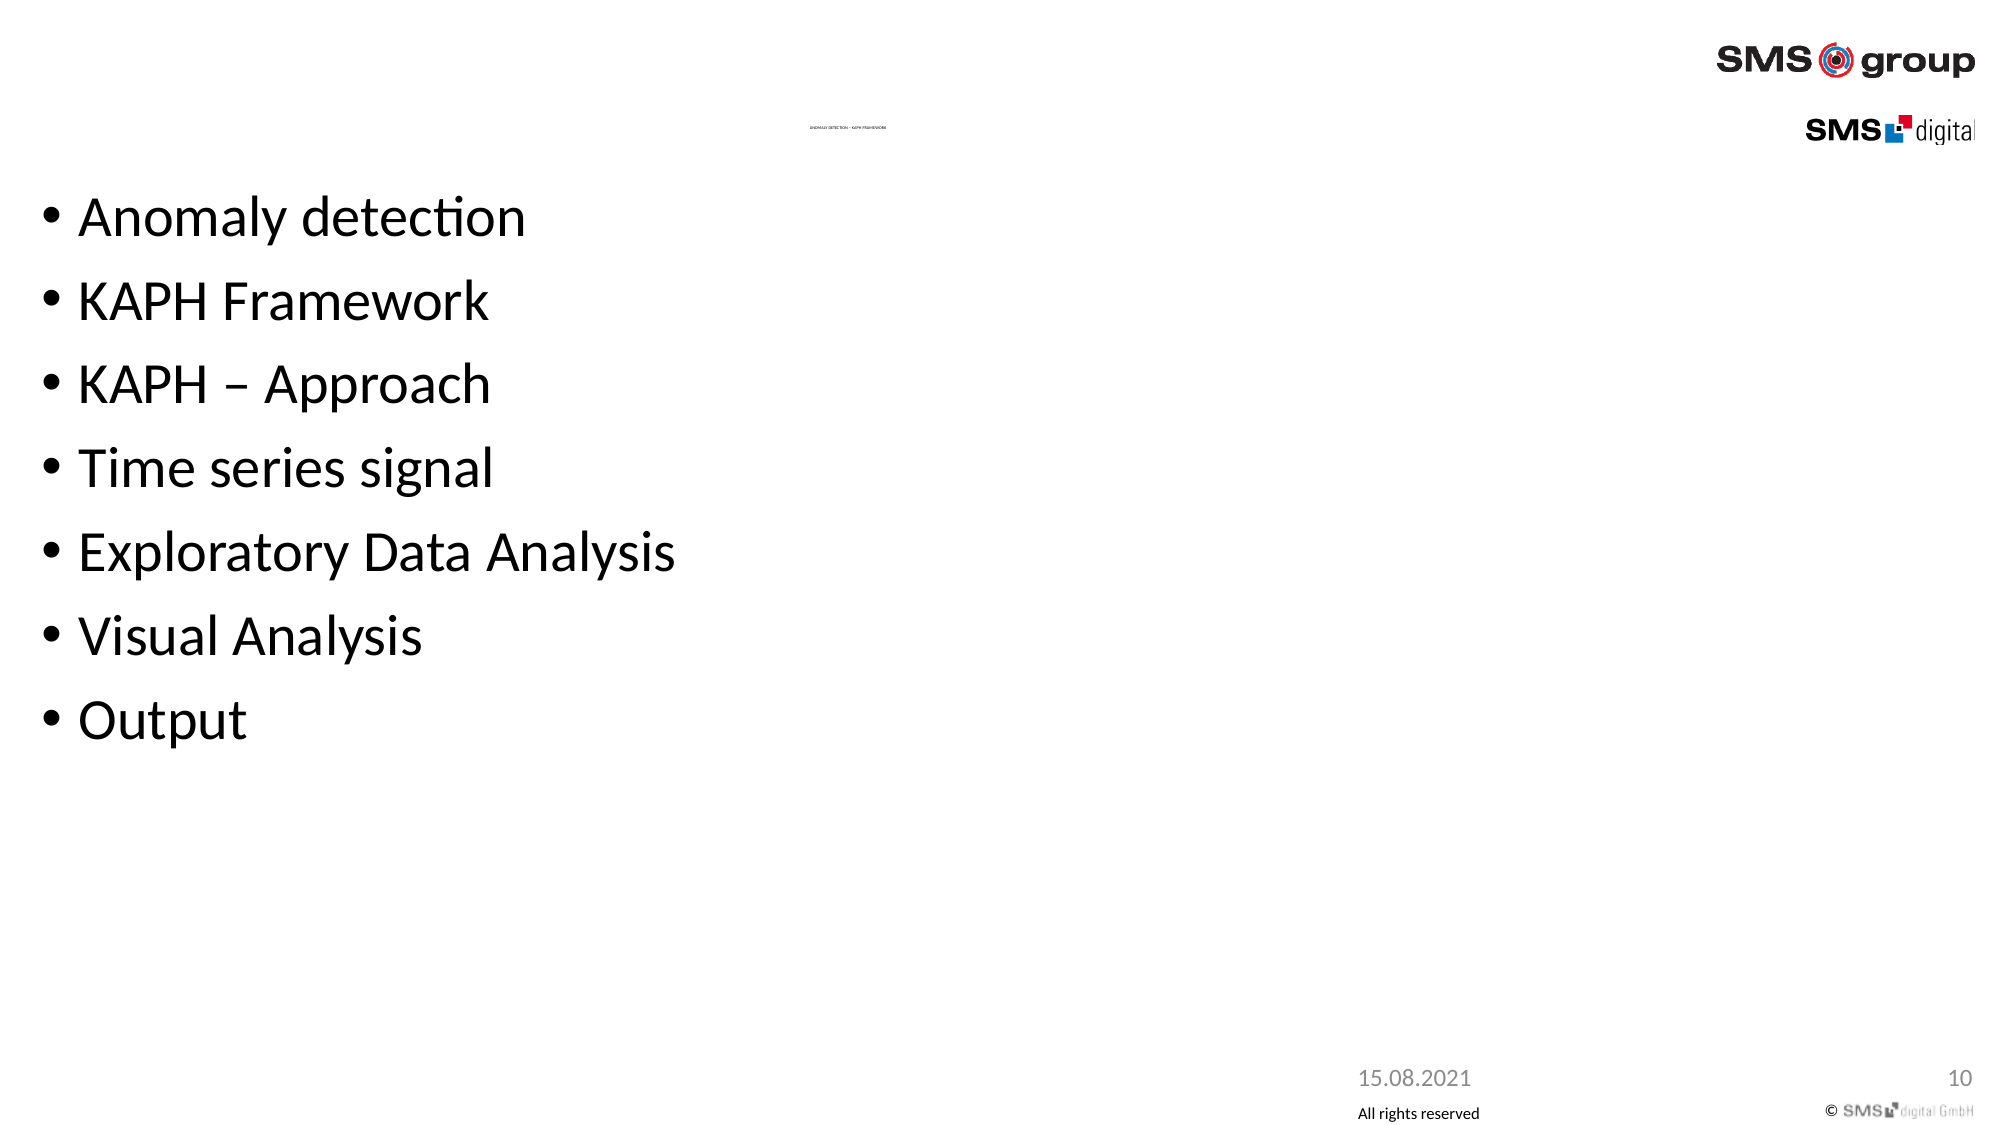

# ANOMALY DETECTION – KAPH FRAMEWORK
Anomaly detection
KAPH Framework
KAPH – Approach
Time series signal
Exploratory Data Analysis
Visual Analysis
Output
15.08.2021
10